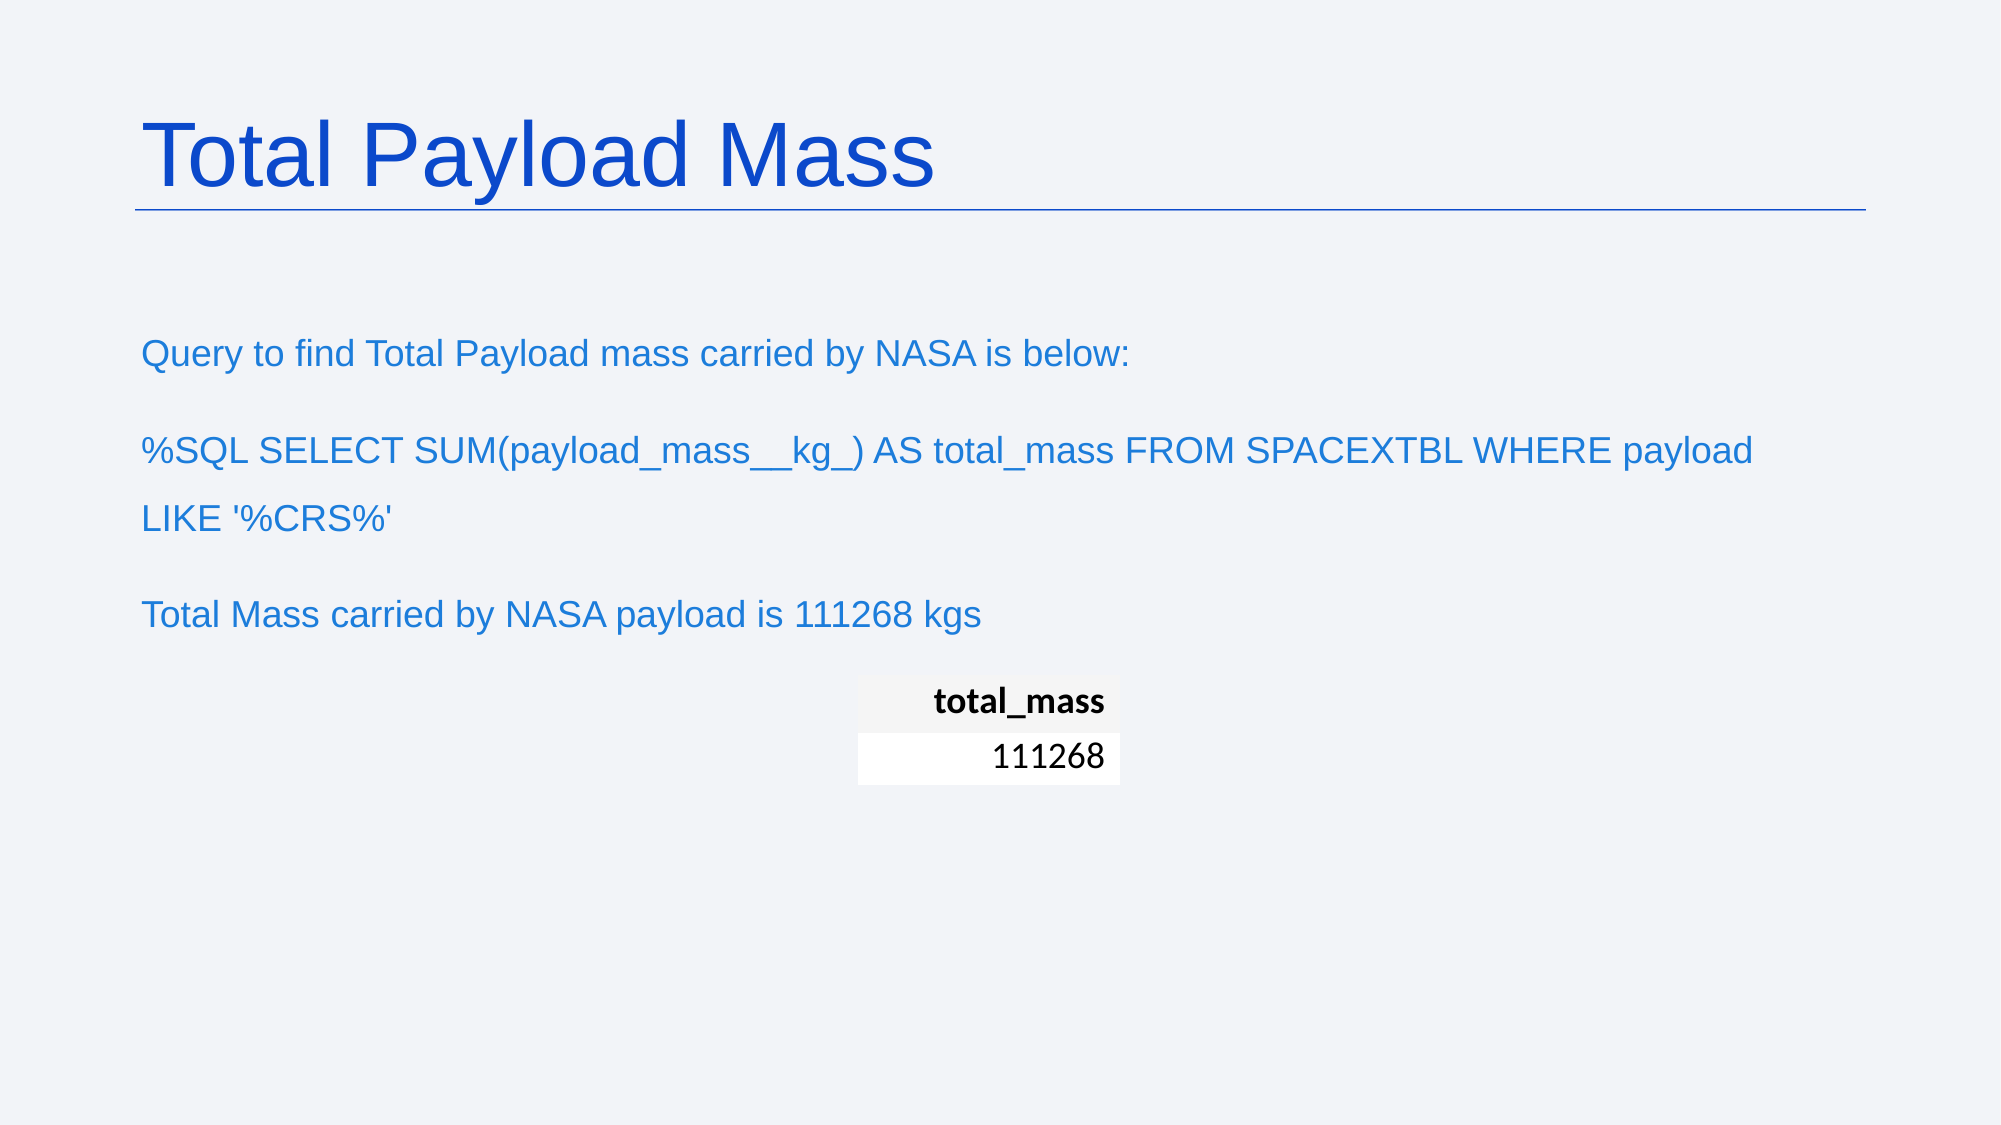

Total Payload Mass
Query to find Total Payload mass carried by NASA is below:
%SQL SELECT SUM(payload_mass__kg_) AS total_mass FROM SPACEXTBL WHERE payload LIKE '%CRS%'
Total Mass carried by NASA payload is 111268 kgs

| total\_mass |
| --- |
| 111268 |